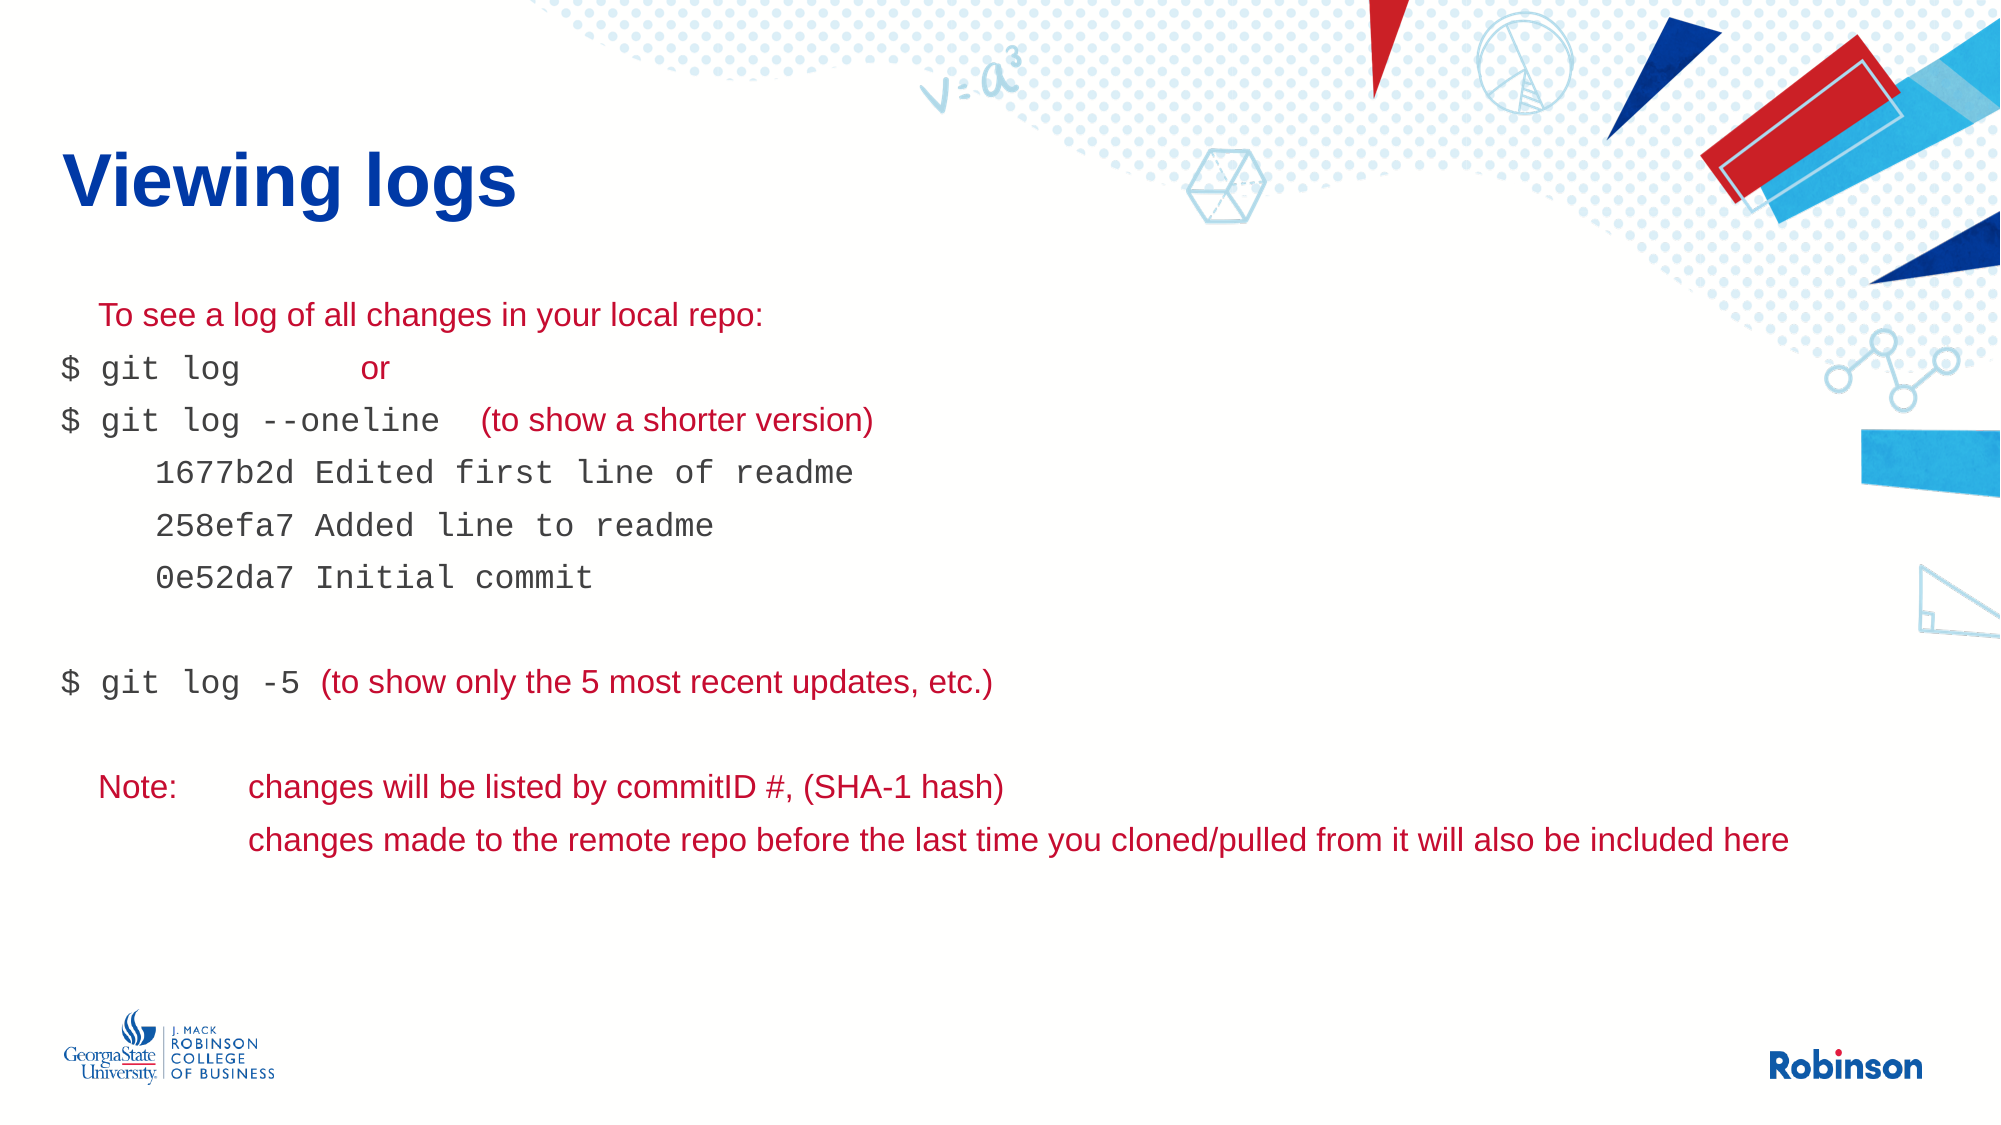

# Viewing logs
To see a log of all changes in your local repo:
$ git log	or
$ git log --oneline  (to show a shorter version)
1677b2d Edited first line of readme
258efa7 Added line to readme
0e52da7 Initial commit

$ git log -5 (to show only the 5 most recent updates, etc.)

Note:	changes will be listed by commitID #, (SHA-1 hash)
	changes made to the remote repo before the last time you cloned/pulled from it will also be included here